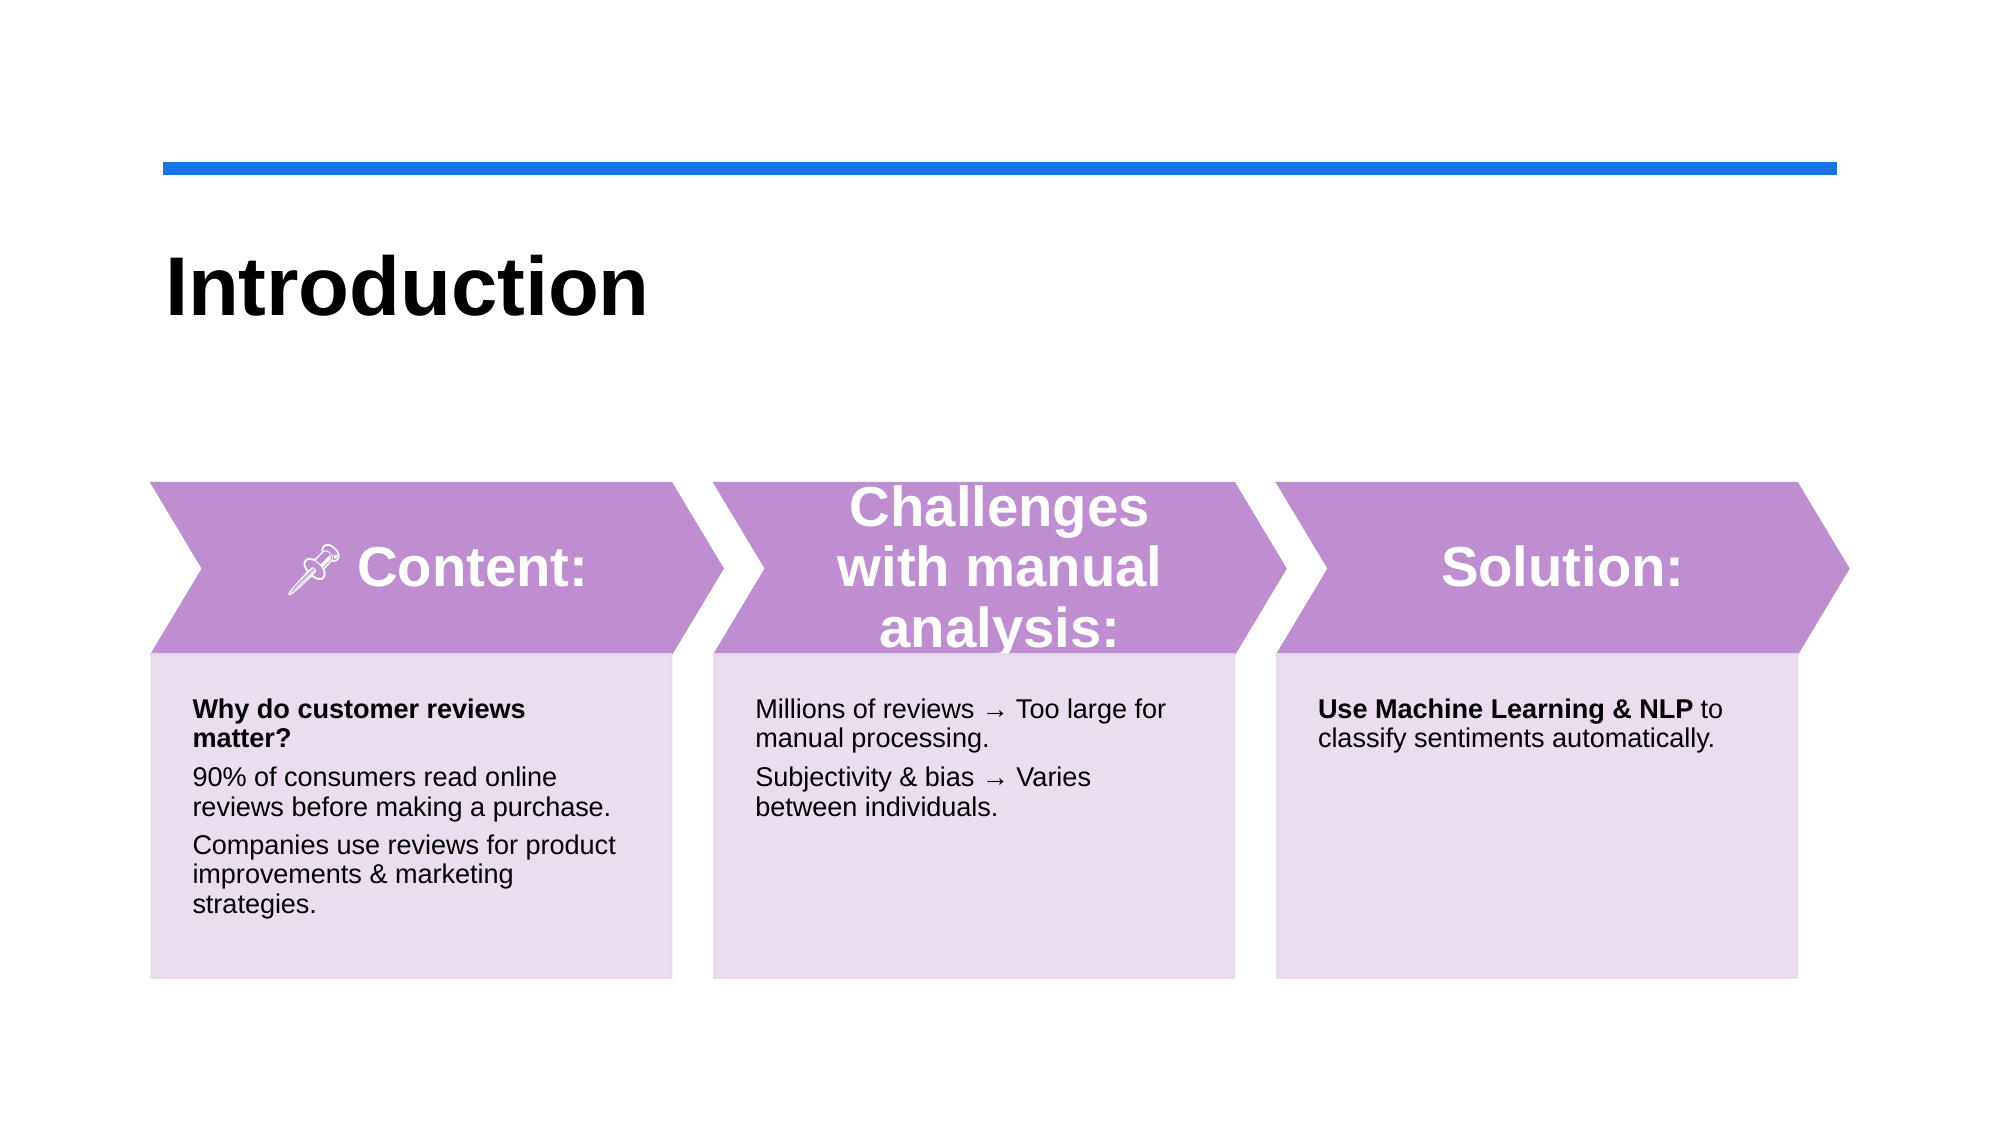

# Introduction
📌 Content:
Why do customer reviews matter?
90% of consumers read online reviews before making a purchase.
Companies use reviews for product improvements & marketing strategies.
Challenges with manual analysis:
Millions of reviews → Too large for manual processing.
Subjectivity & bias → Varies between individuals.
Solution:
Use Machine Learning & NLP to classify sentiments automatically.